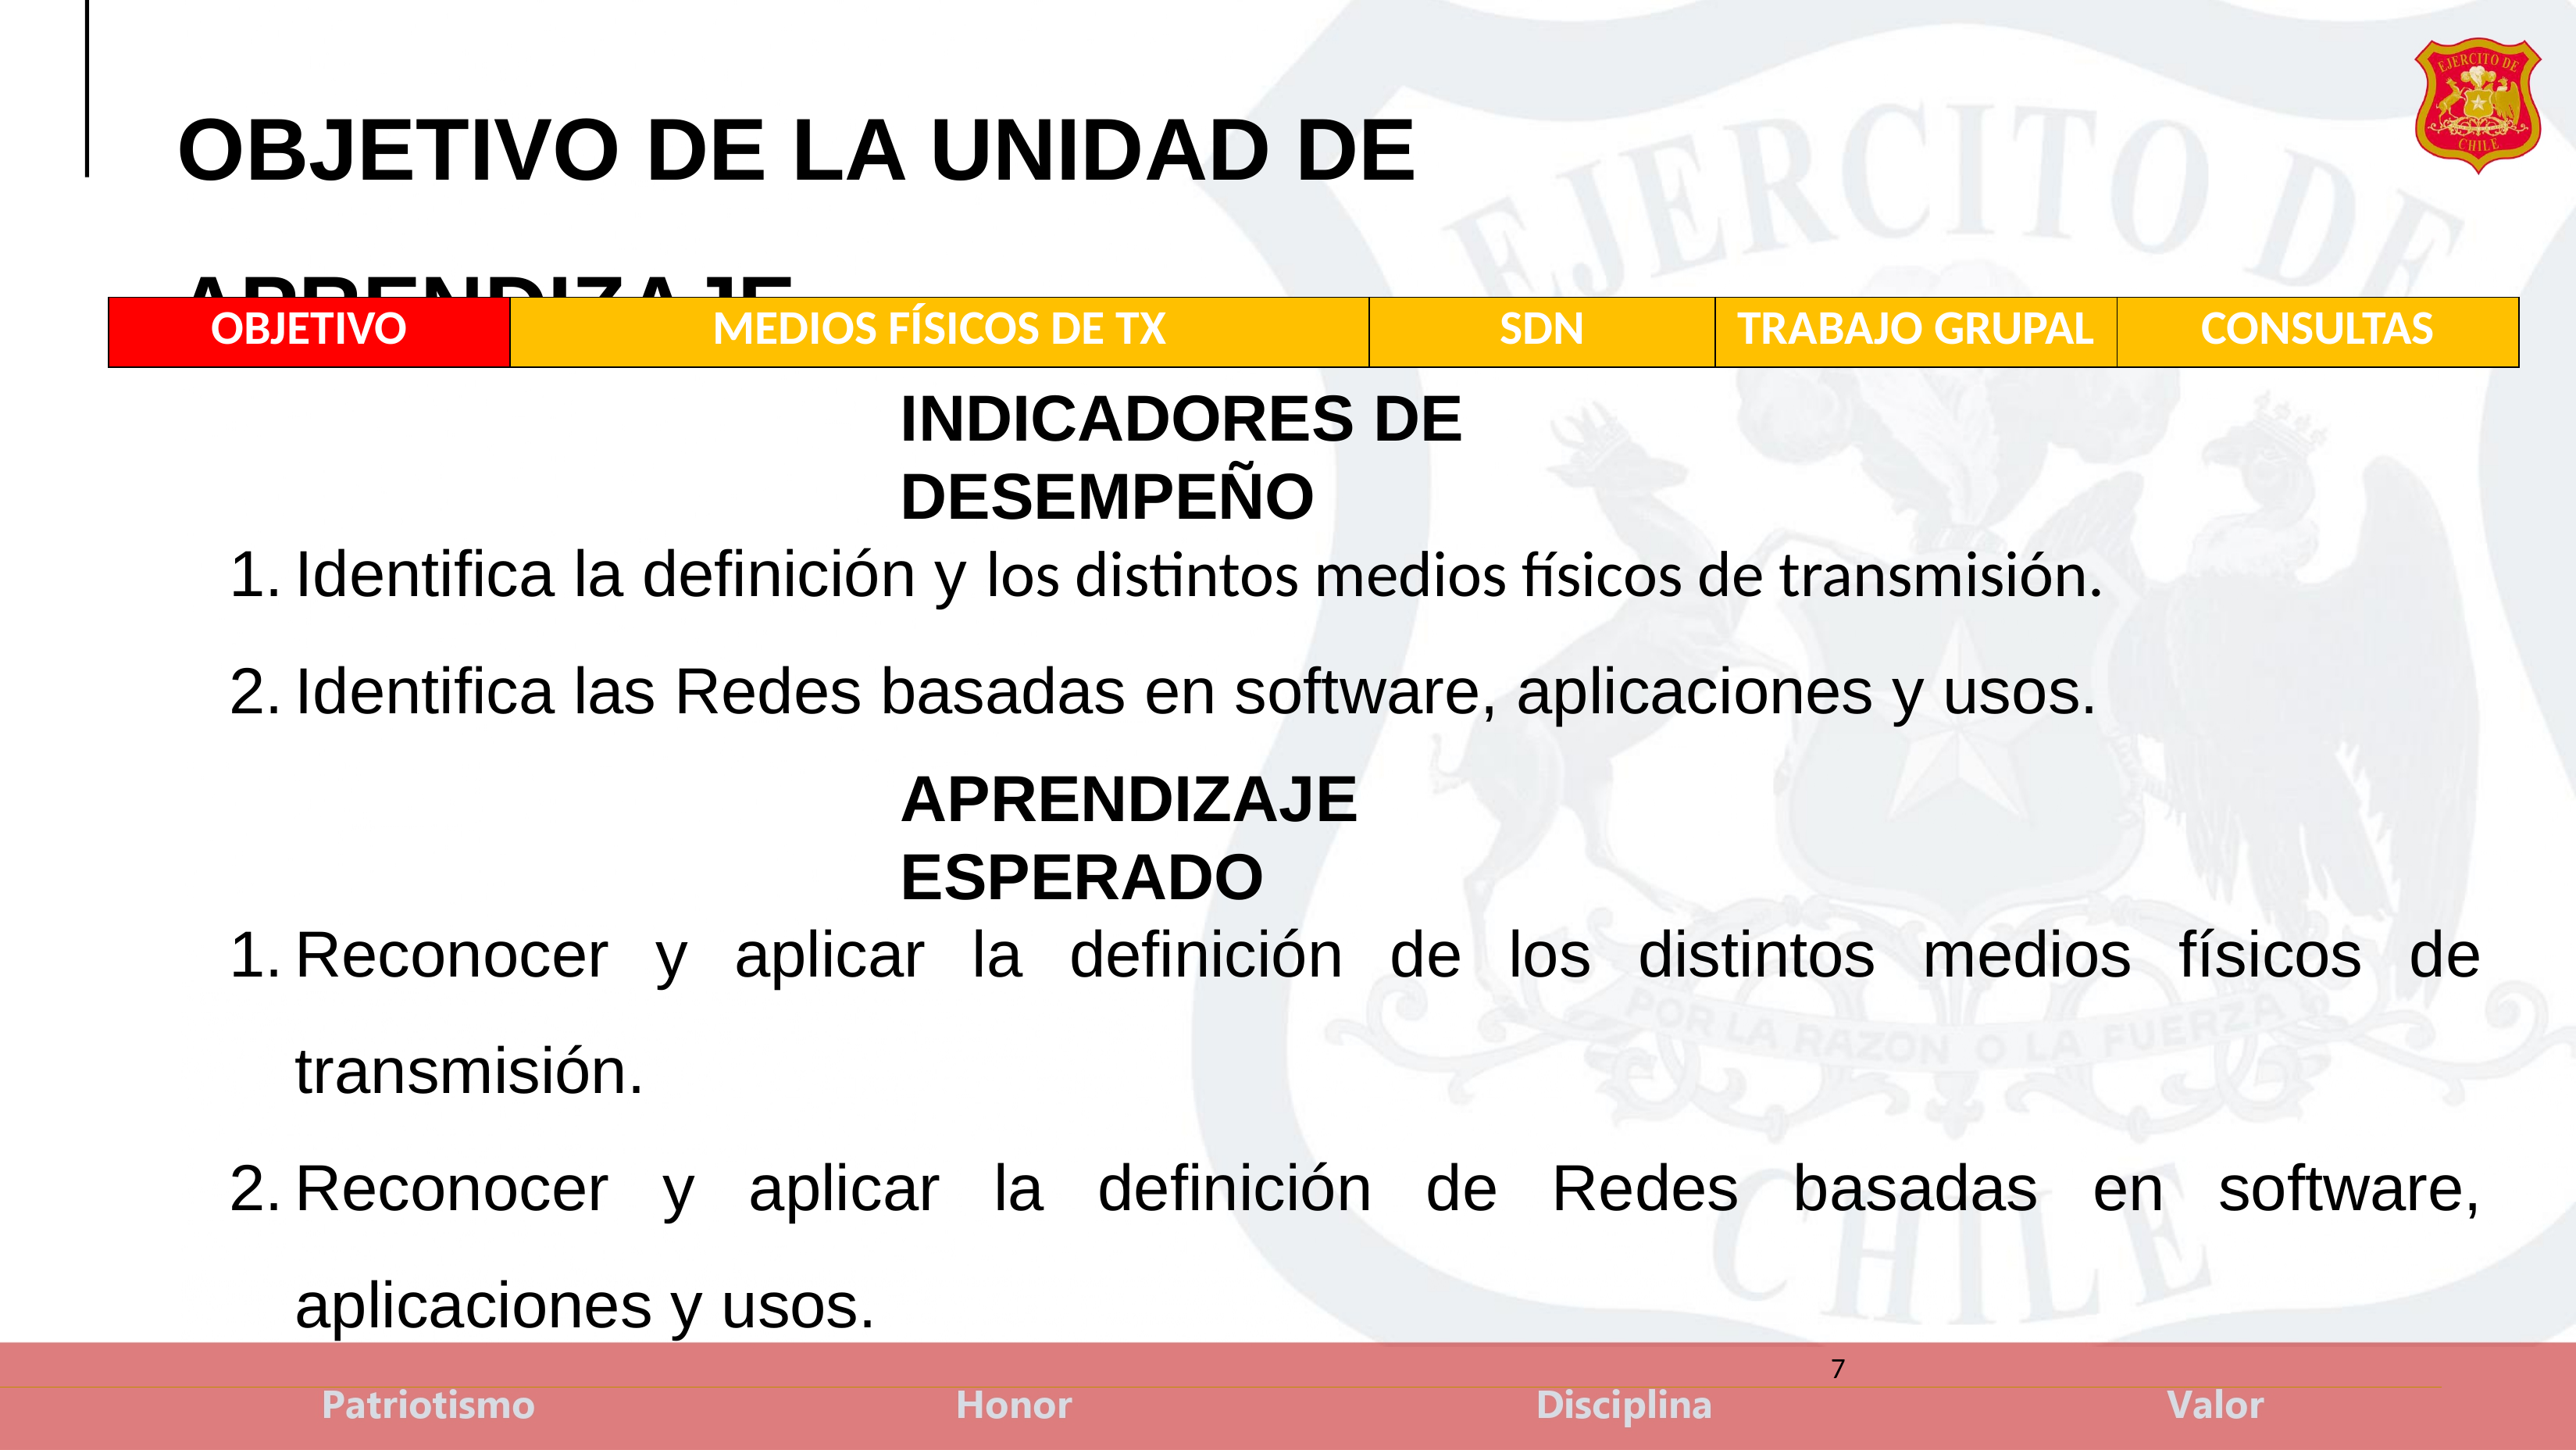

OBJETIVO DE LA UNIDAD DE APRENDIZAJE OBJETIVO PRINCIPAL DE LA CLASE

| OBJETIVO | MEDIOS FÍSICOS DE TX | SDN | TRABAJO GRUPAL | CONSULTAS |
| --- | --- | --- | --- | --- |
INDICADORES DE DESEMPEÑO
Identifica la definición y los distintos medios físicos de transmisión.
Identifica las Redes basadas en software, aplicaciones y usos.
APRENDIZAJE ESPERADO
Reconocer y aplicar la definición de los distintos medios físicos de transmisión.
Reconocer y aplicar la definición de Redes basadas en software, aplicaciones y usos.
7